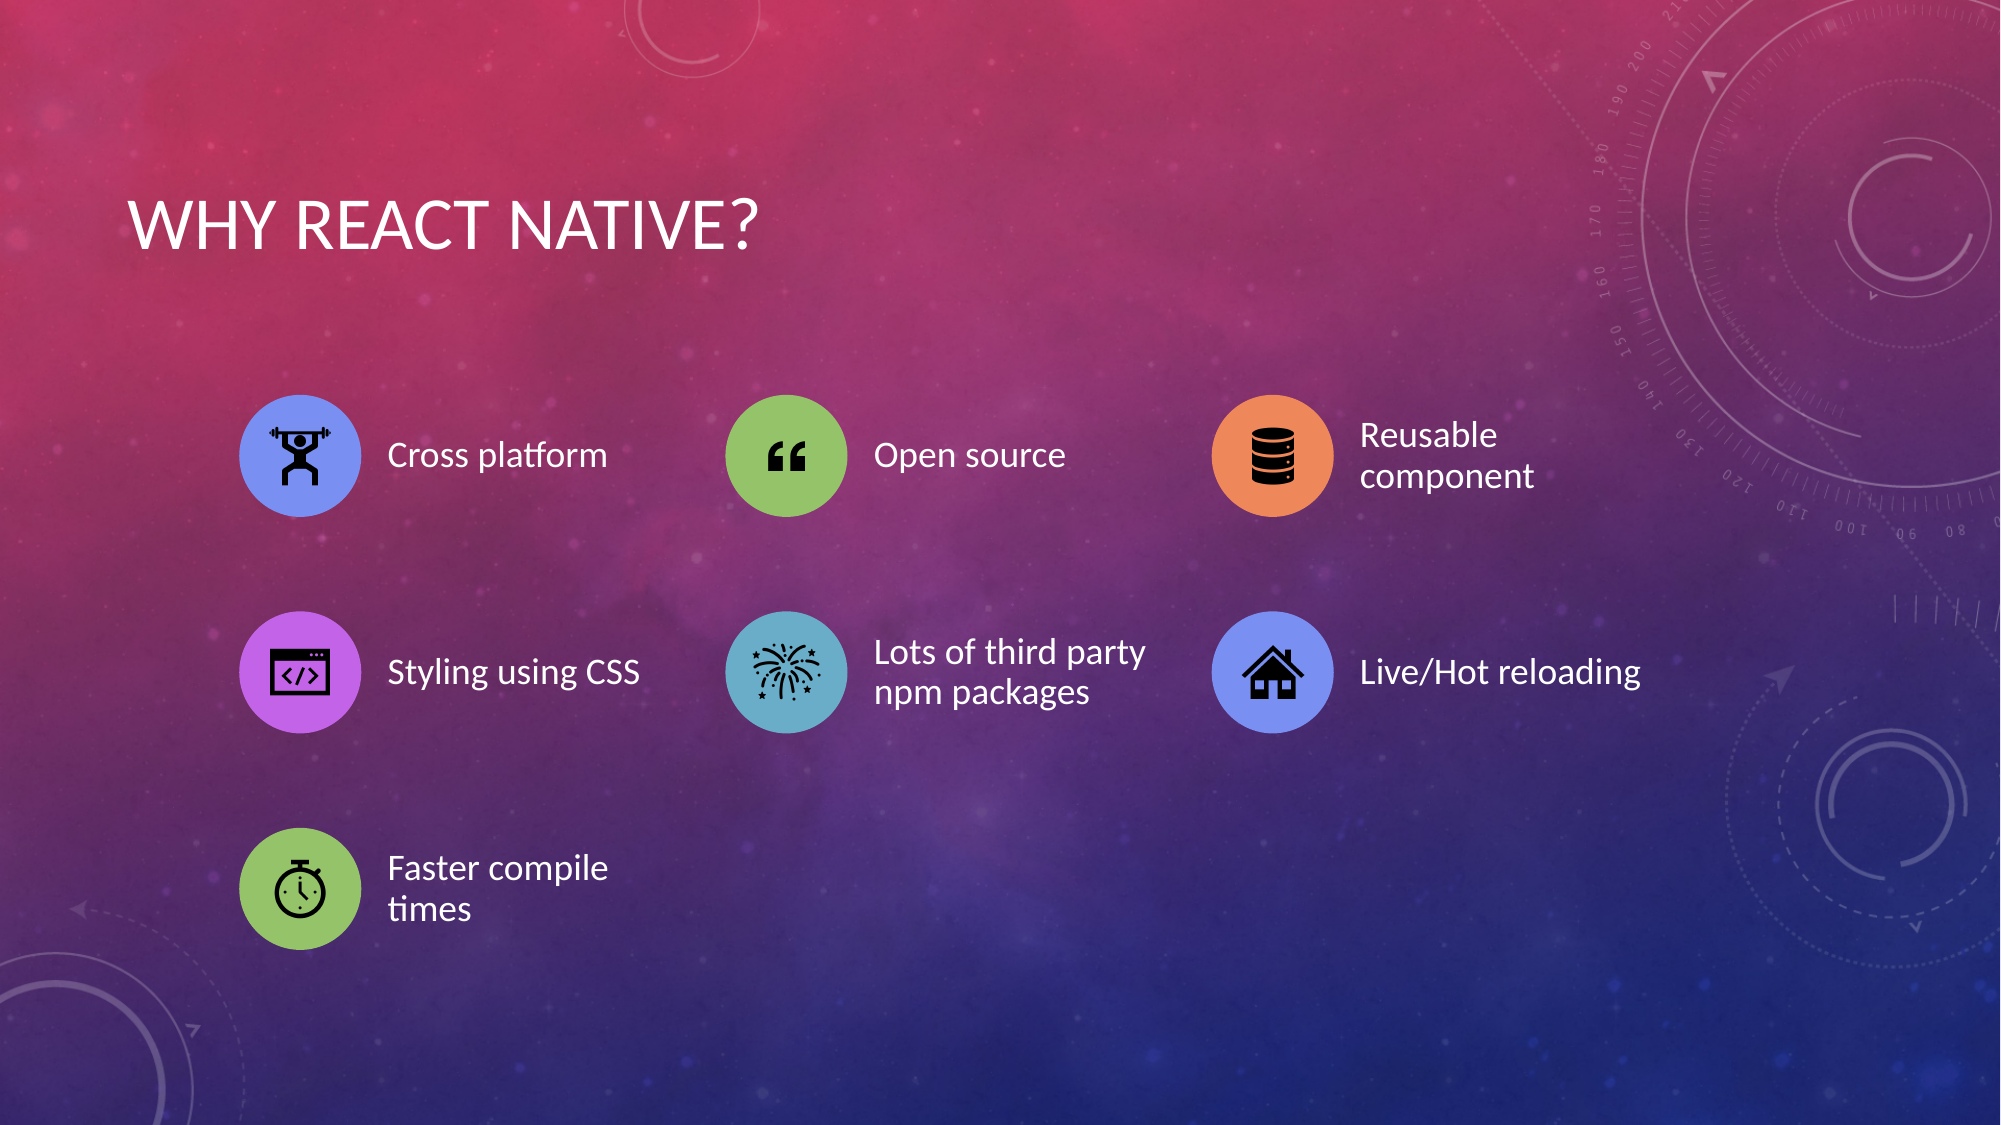

# Why React Native?

Cross platform
Open source
Reusable component
Styling using CSS
Lots of third party npm packages
Live/Hot reloading
Faster compile times